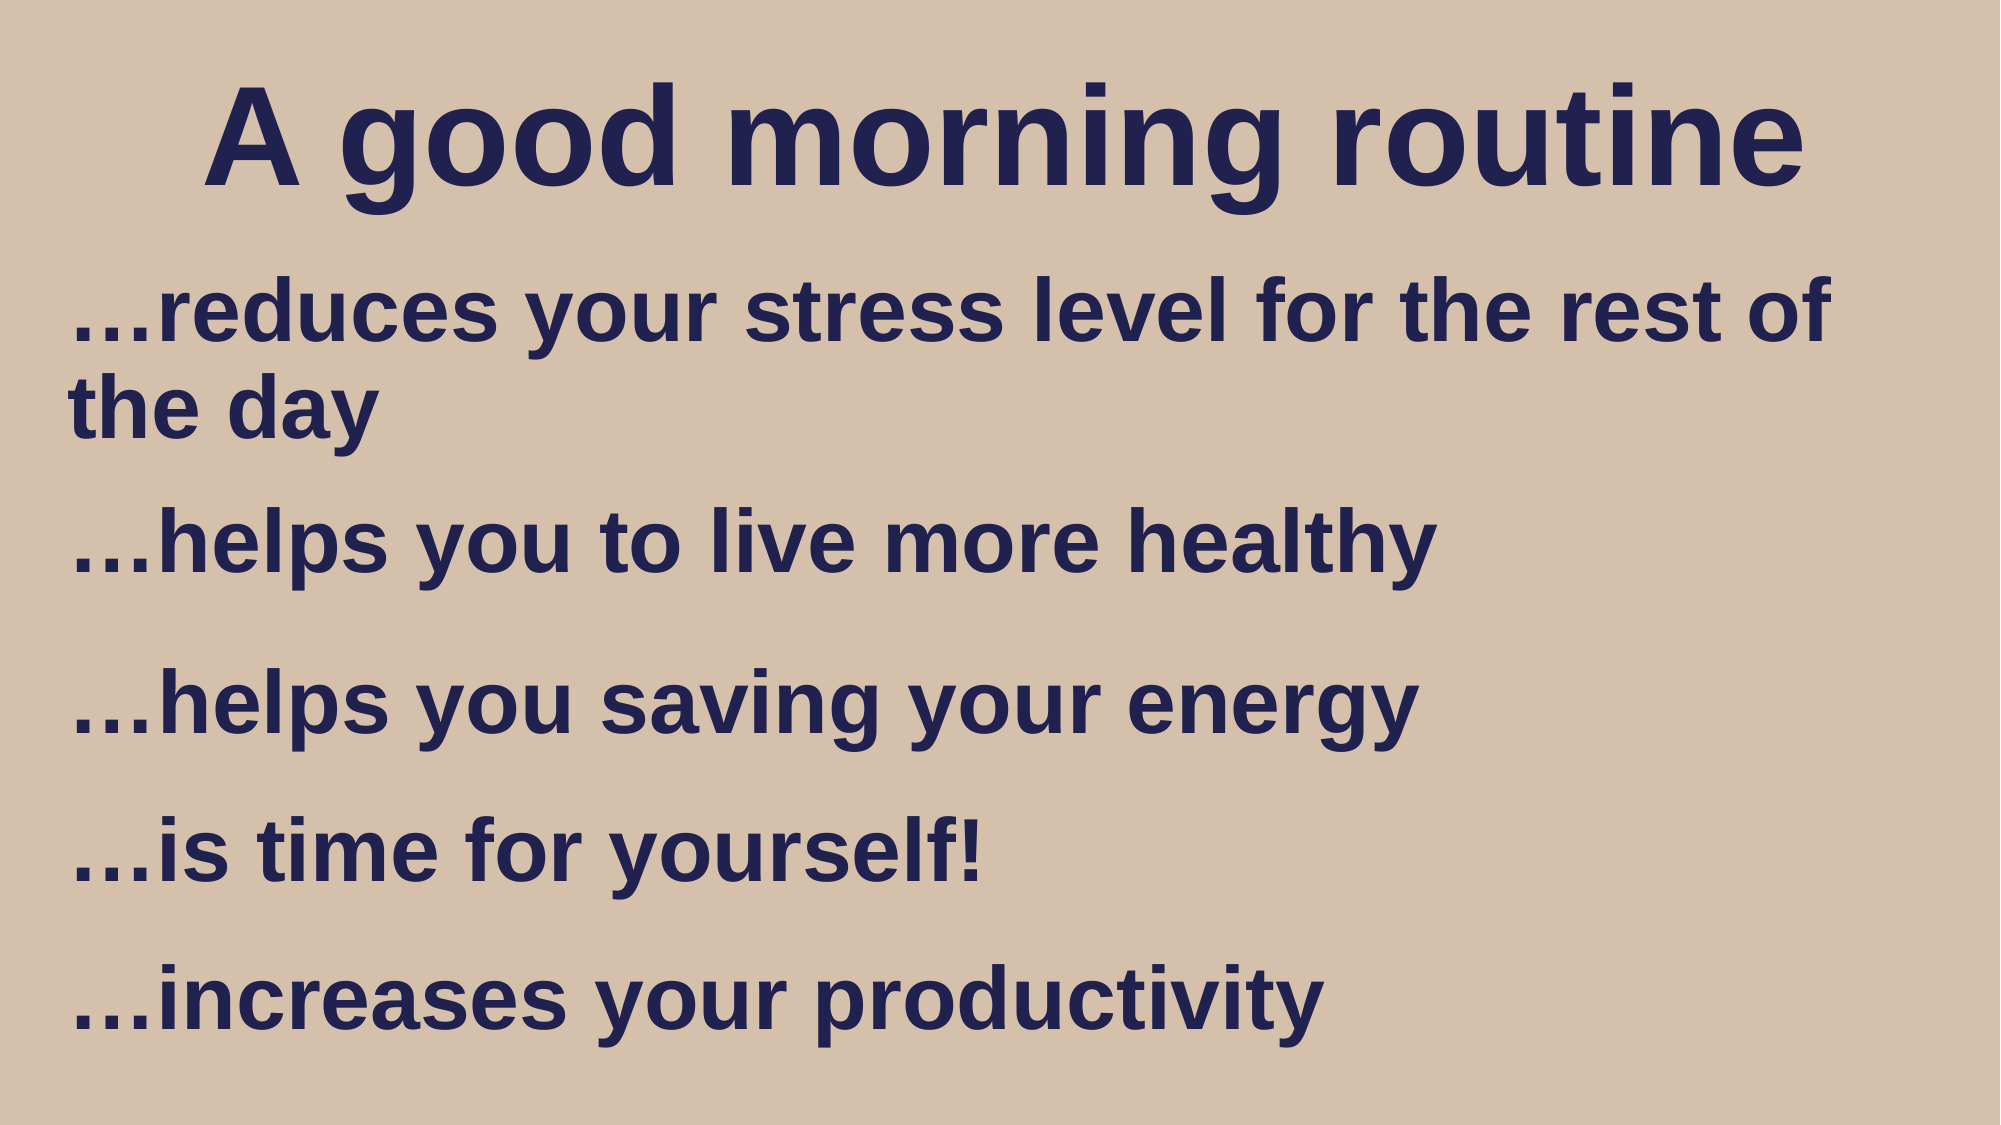

A good morning routine
…reduces your stress level for the rest of the day
…helps you to live more healthy

…helps you saving your energy

…is time for yourself!

…increases your productivity